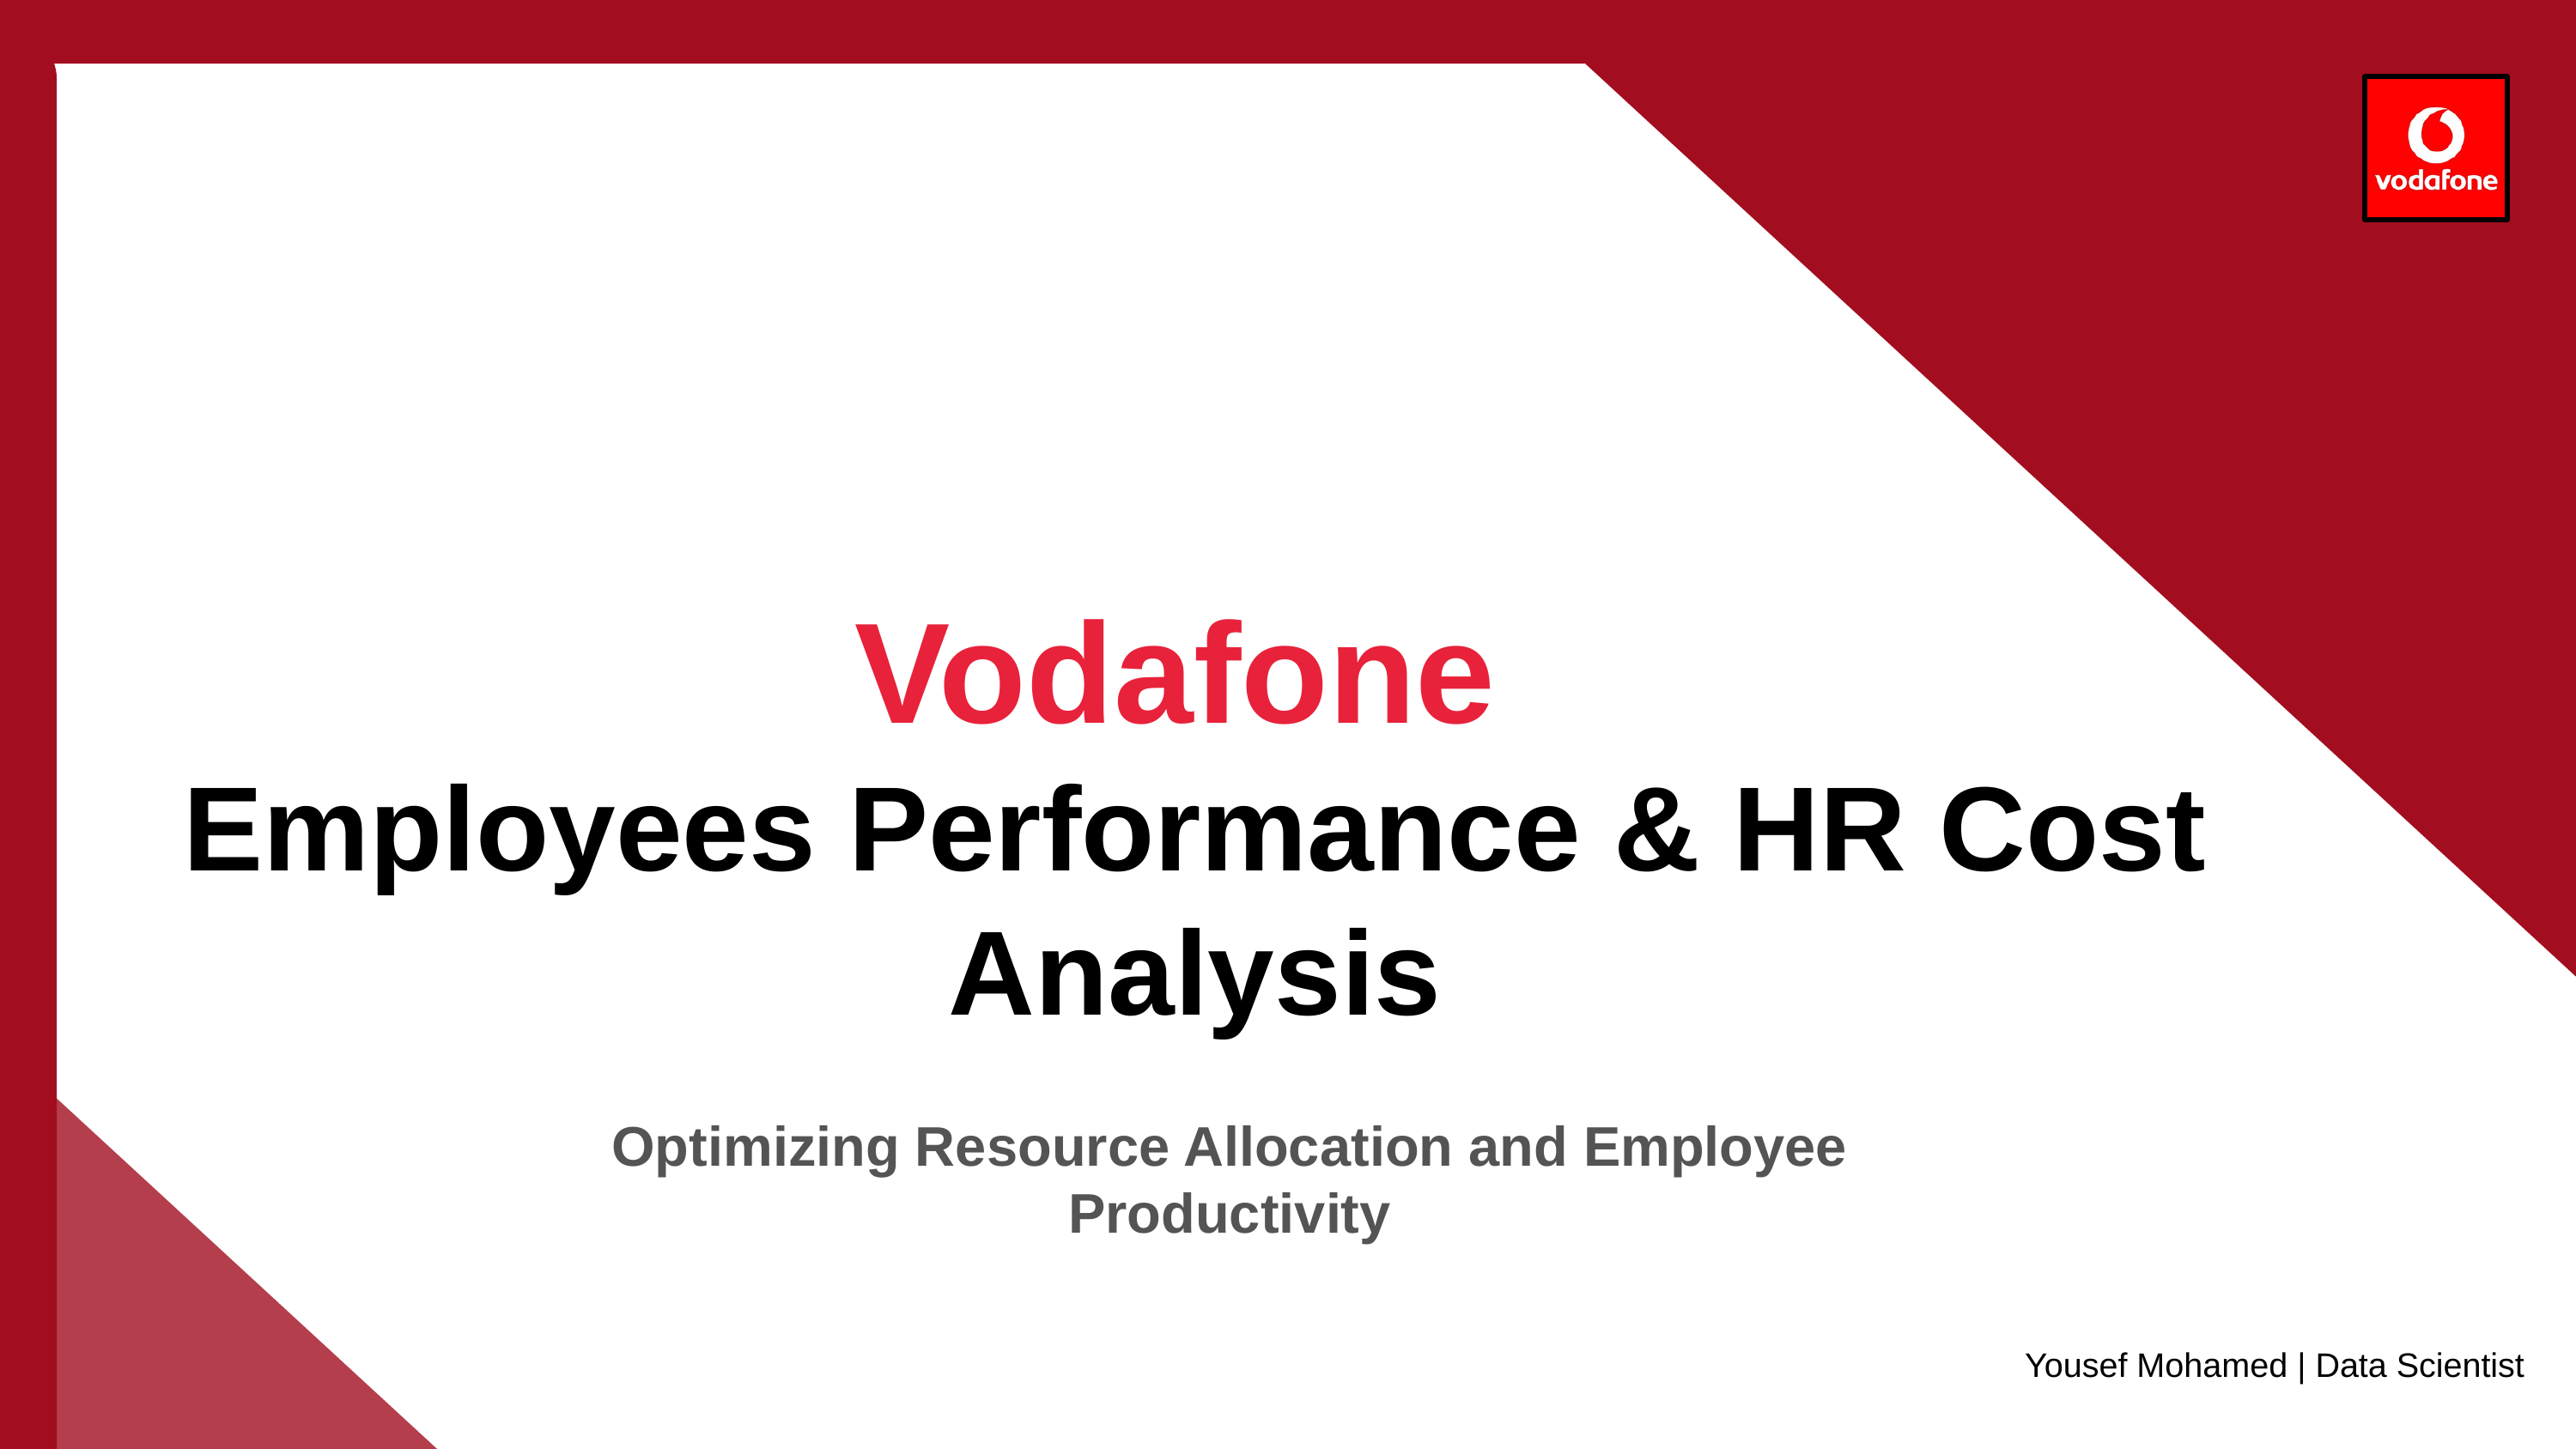

Vodafone
Employees Performance & HR Cost Analysis

Optimizing Resource Allocation and Employee Productivity

Yousef Mohamed | Data Scientist